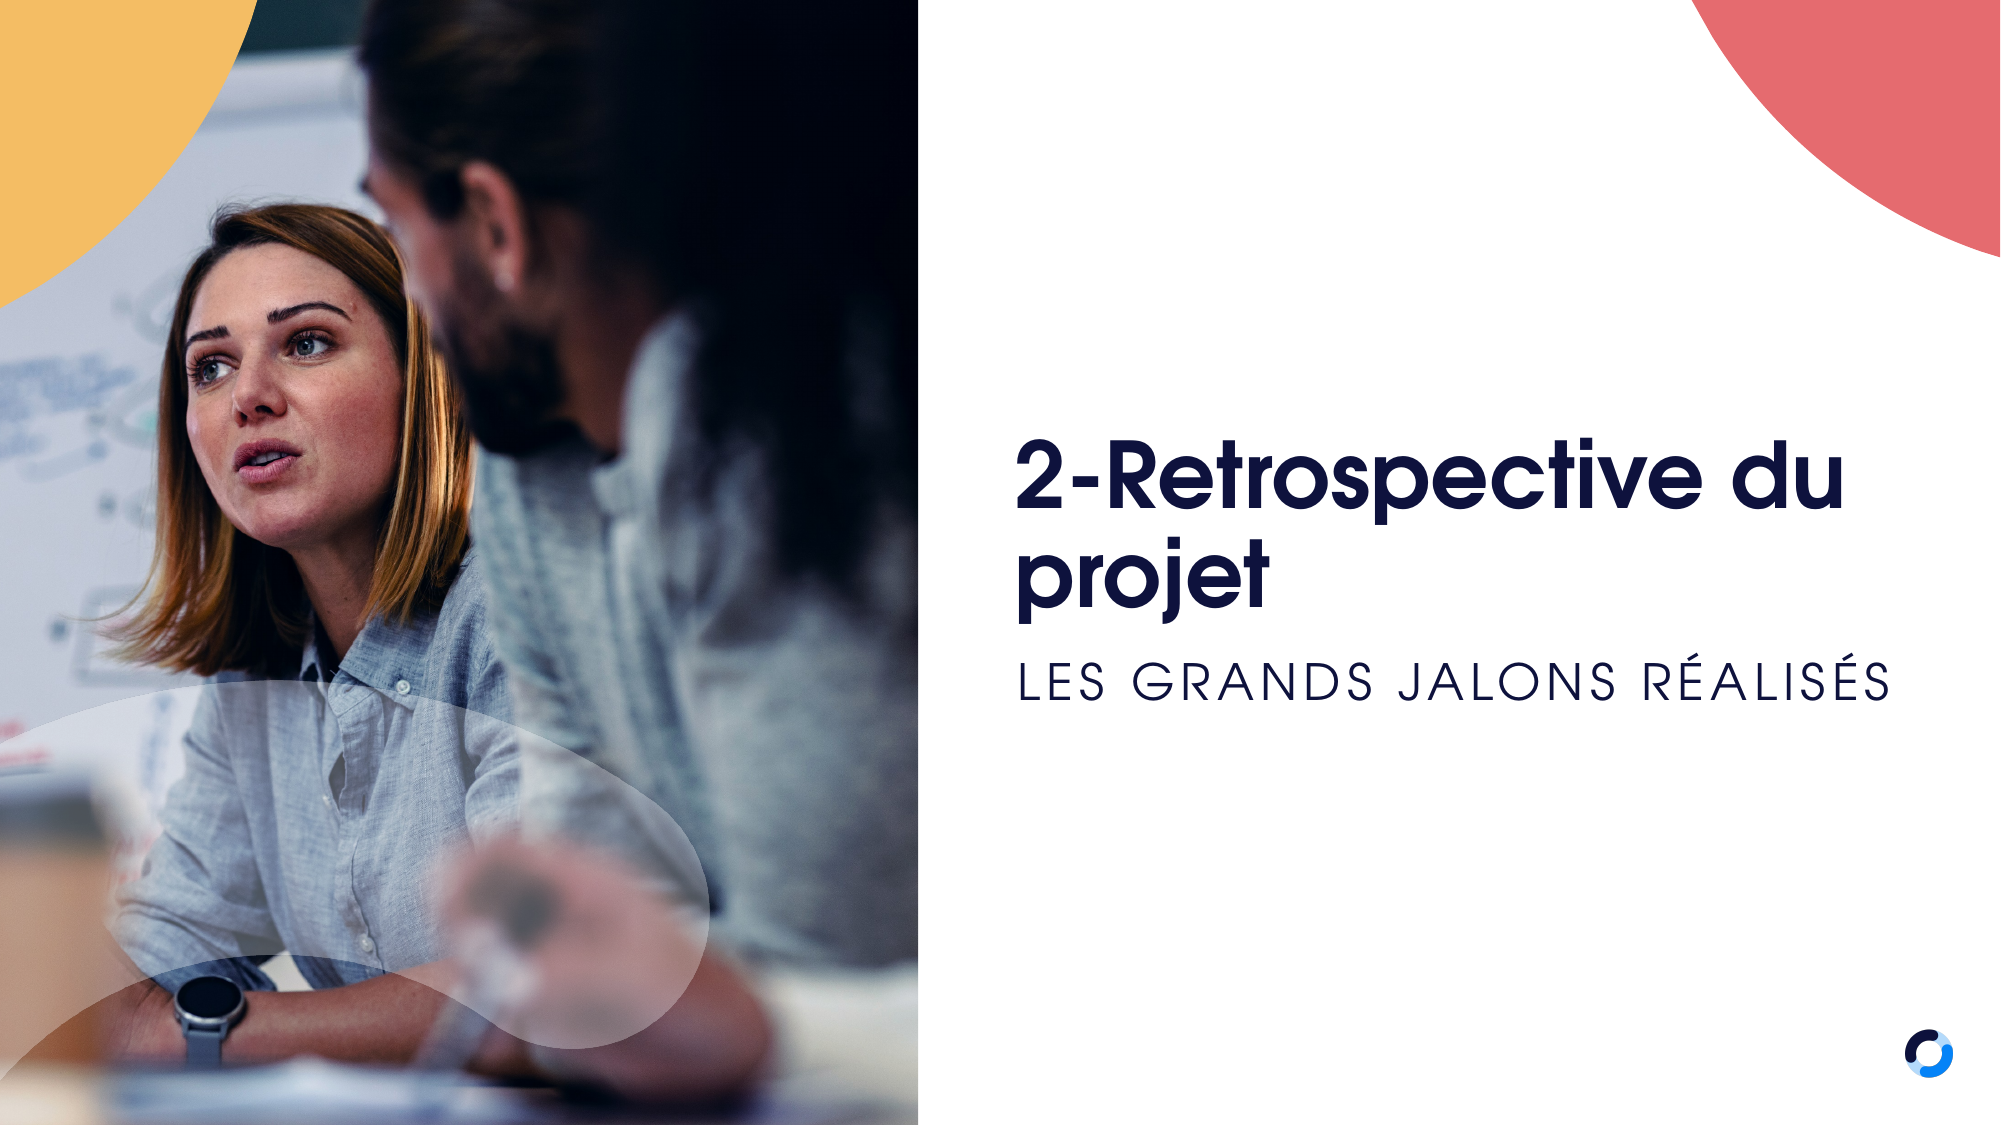

# 2-Retrospective du projet
Les grands jalons réalisés